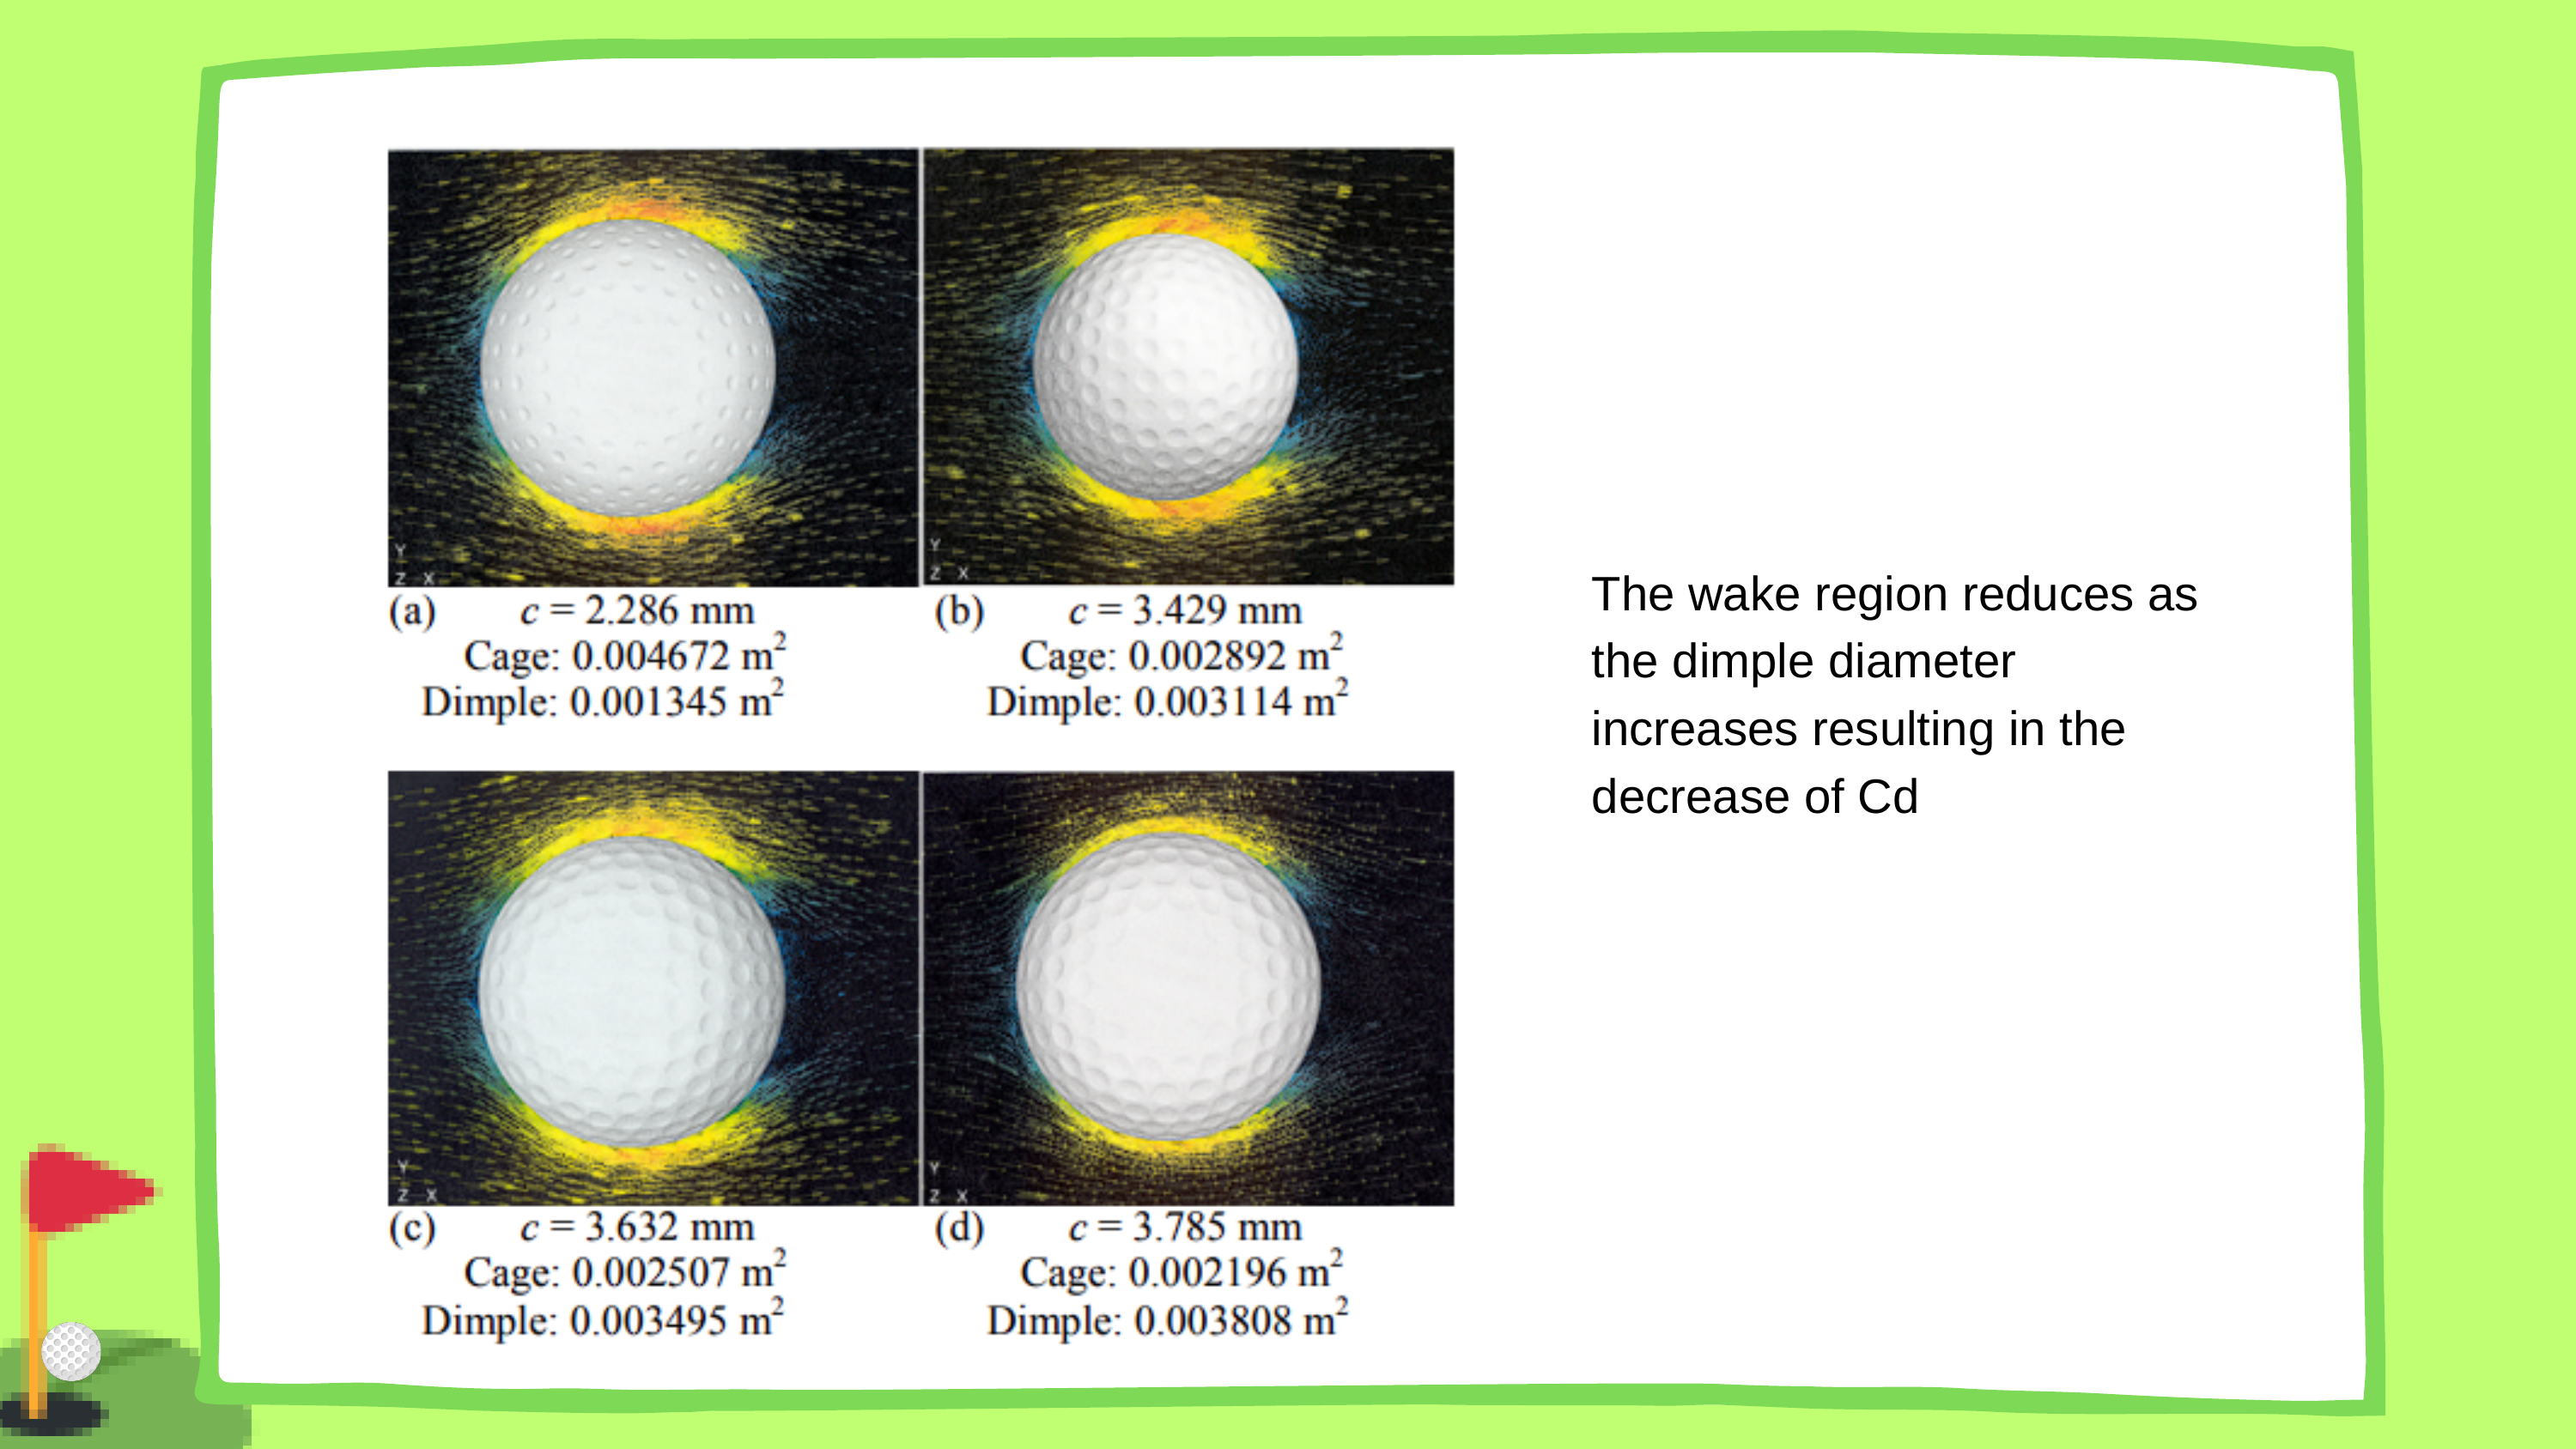

The wake region reduces as the dimple diameter increases resulting in the decrease of Cd